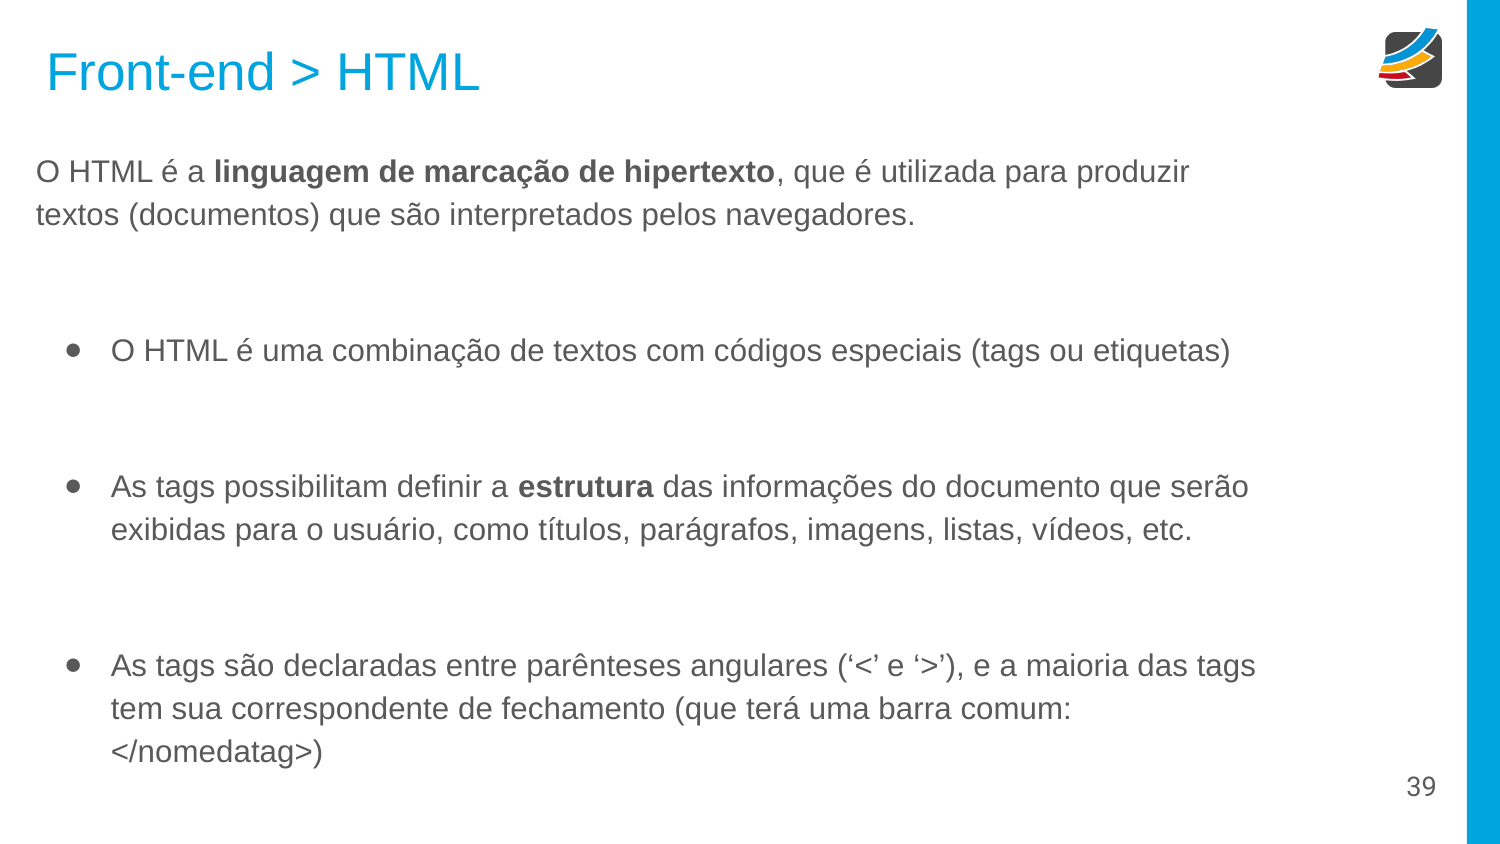

# Front-end > HTML
O HTML é a linguagem de marcação de hipertexto, que é utilizada para produzir textos (documentos) que são interpretados pelos navegadores.

O HTML é uma combinação de textos com códigos especiais (tags ou etiquetas)

As tags possibilitam definir a estrutura das informações do documento que serão exibidas para o usuário, como títulos, parágrafos, imagens, listas, vídeos, etc.

As tags são declaradas entre parênteses angulares (‘<’ e ‘>’), e a maioria das tags tem sua correspondente de fechamento (que terá uma barra comum: </nomedatag>)
39